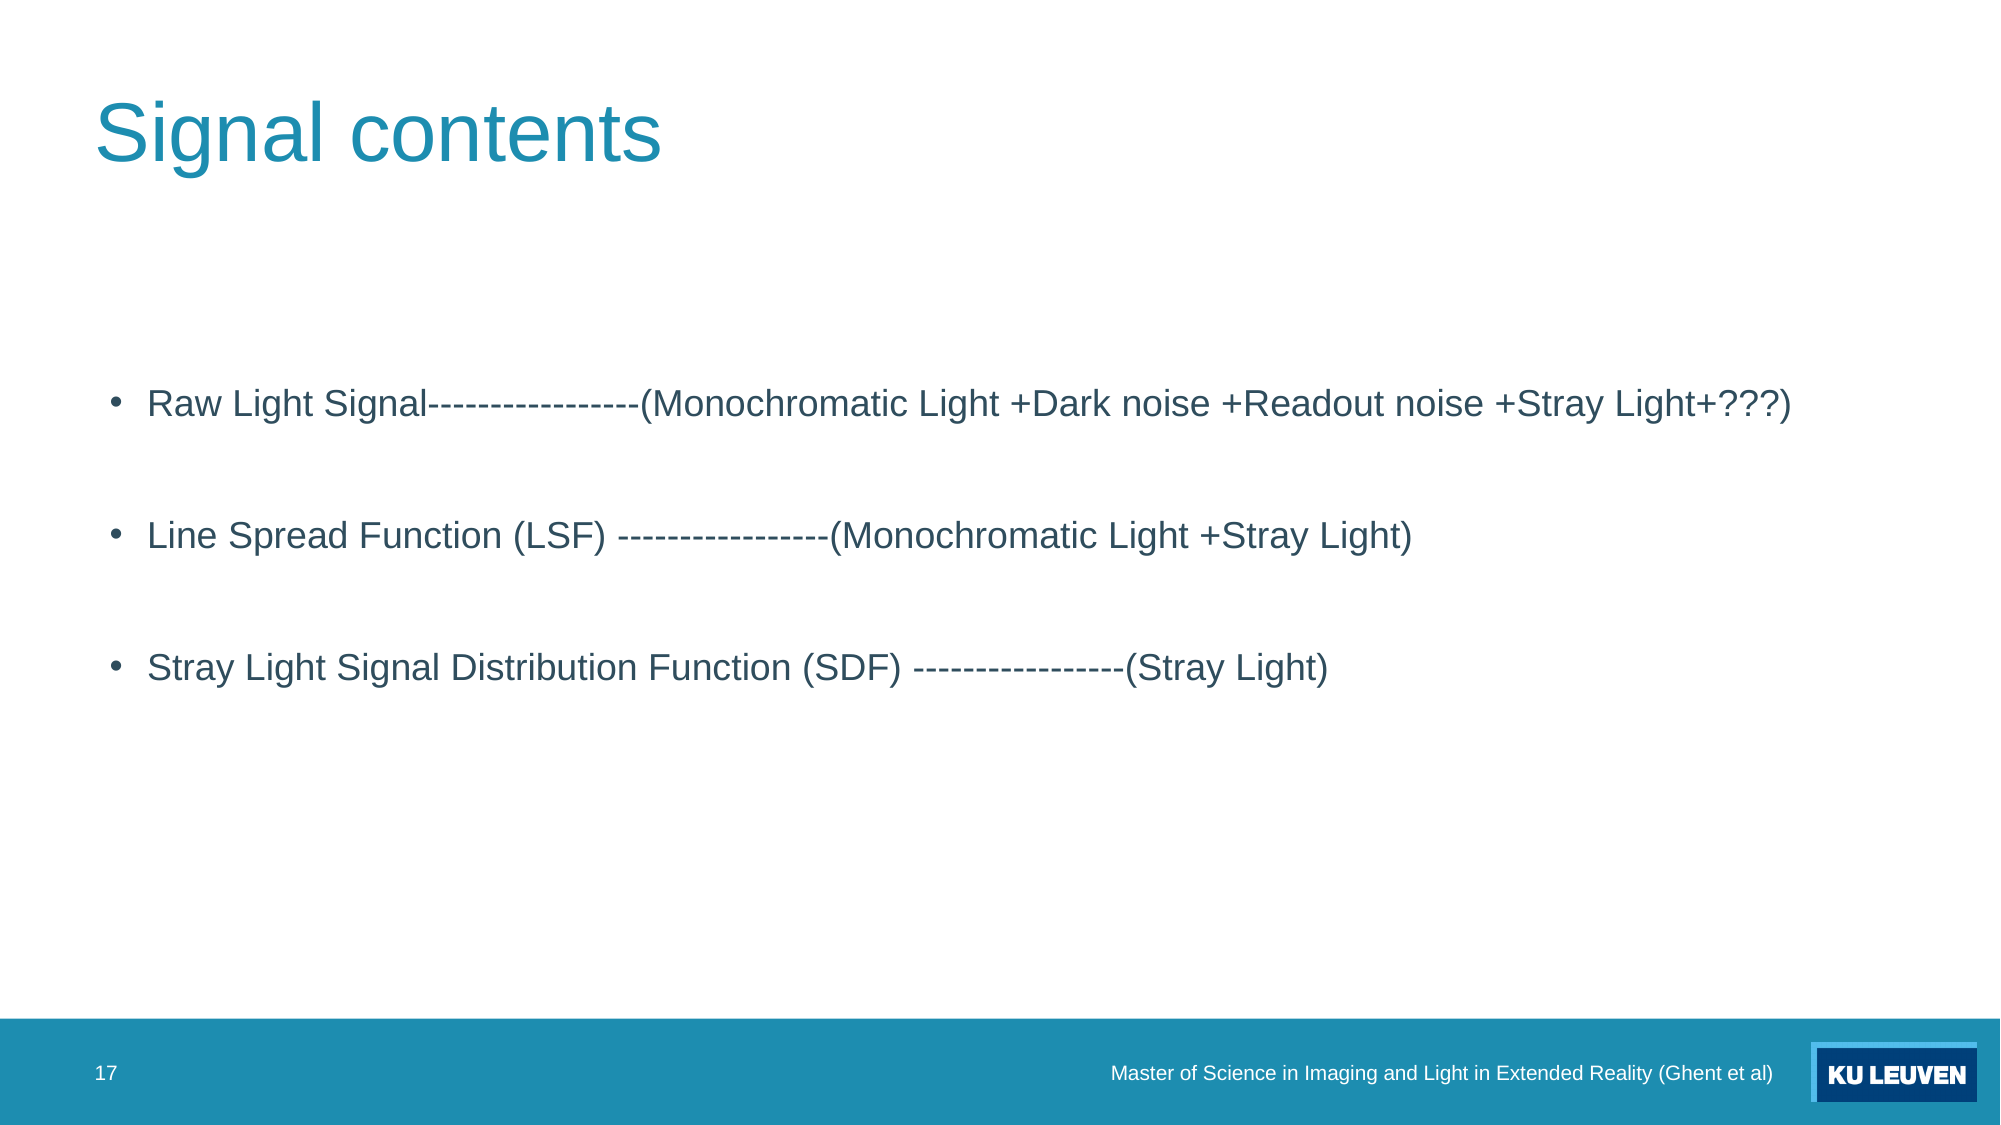

# Signal contents

Raw Light Signal-----------------(Monochromatic Light +Dark noise +Readout noise +Stray Light+???)

Line Spread Function (LSF) -----------------(Monochromatic Light +Stray Light)

Stray Light Signal Distribution Function (SDF) -----------------(Stray Light)

17
Master of Science in Imaging and Light in Extended Reality (Ghent et al)